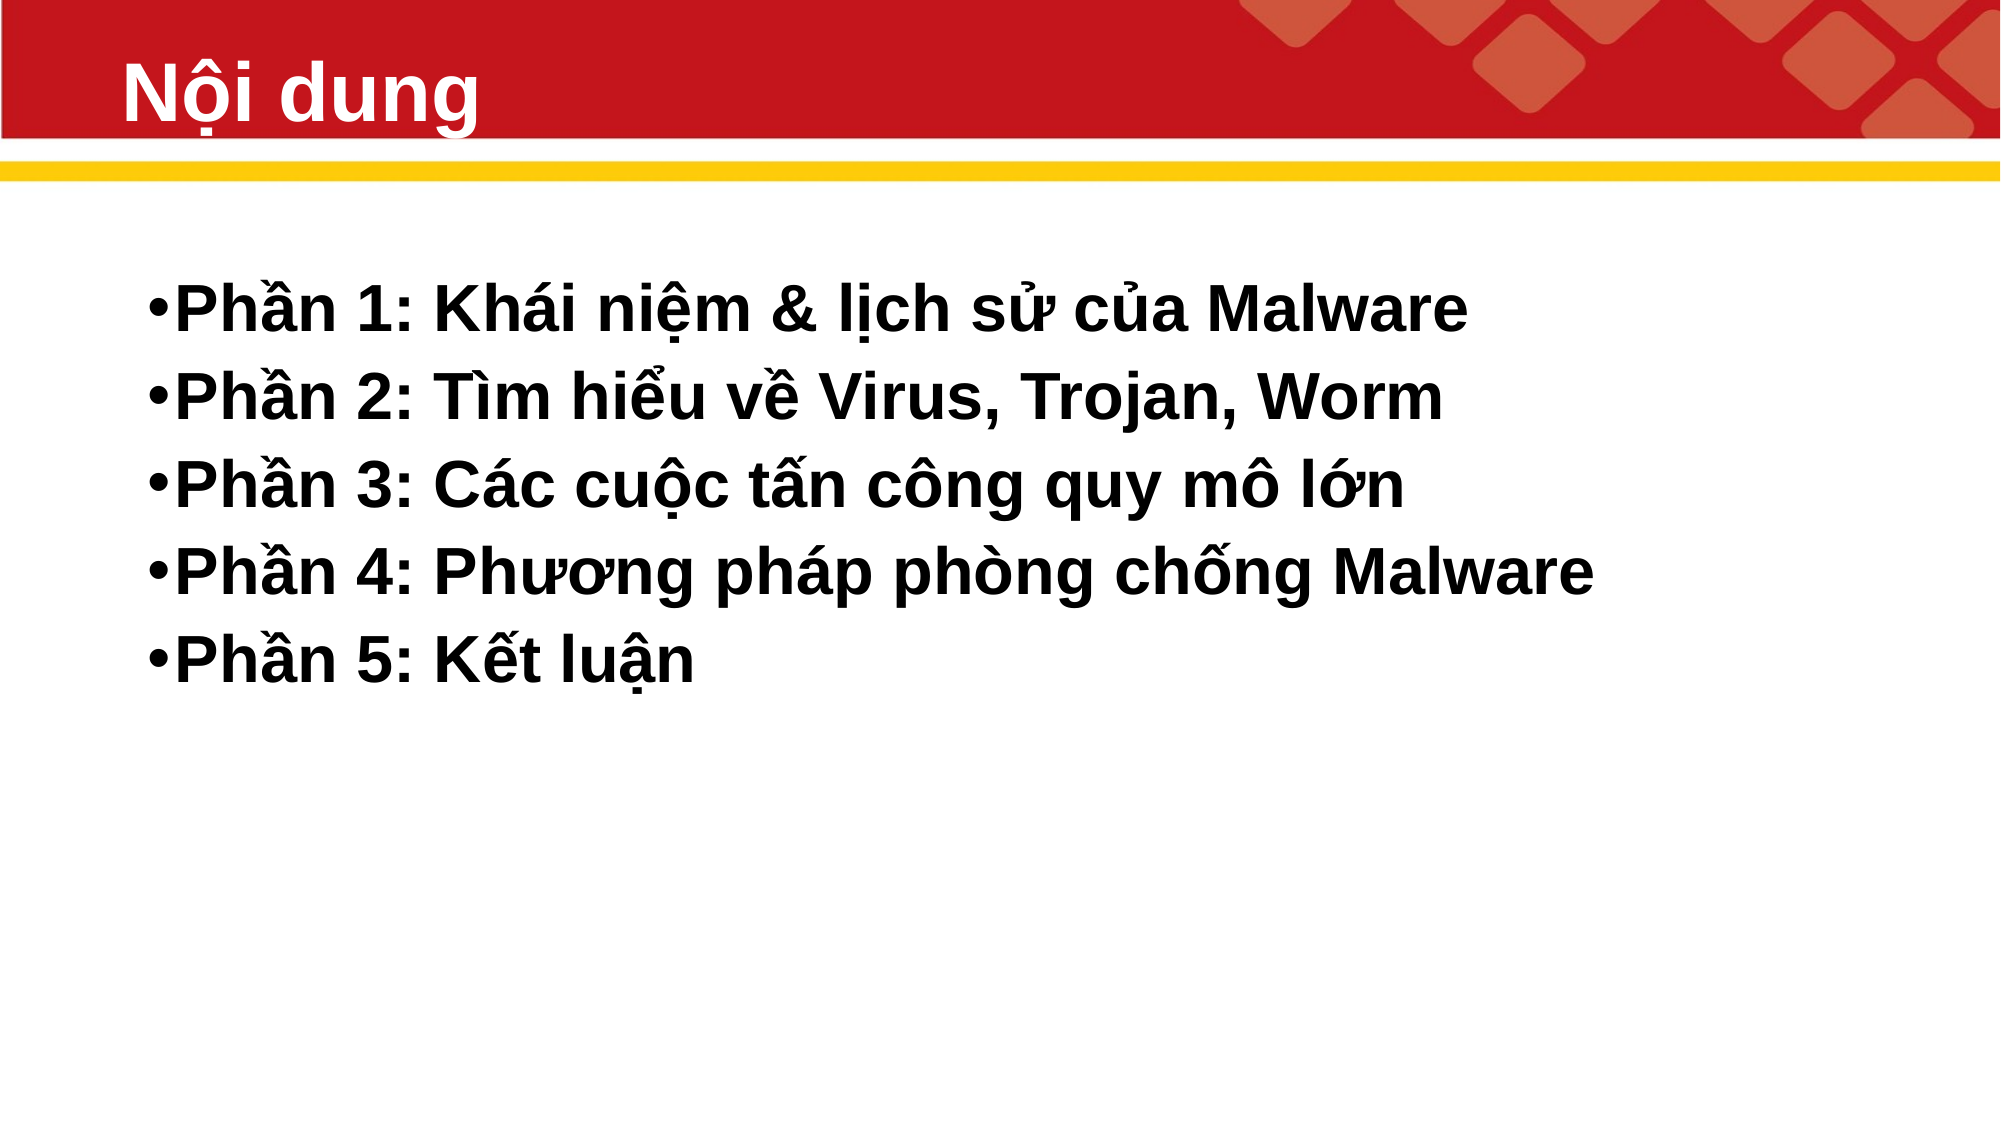

# Nội dung
Phần 1: Khái niệm & lịch sử của Malware
Phần 2: Tìm hiểu về Virus, Trojan, Worm
Phần 3: Các cuộc tấn công quy mô lớn
Phần 4: Phương pháp phòng chống Malware
Phần 5: Kết luận